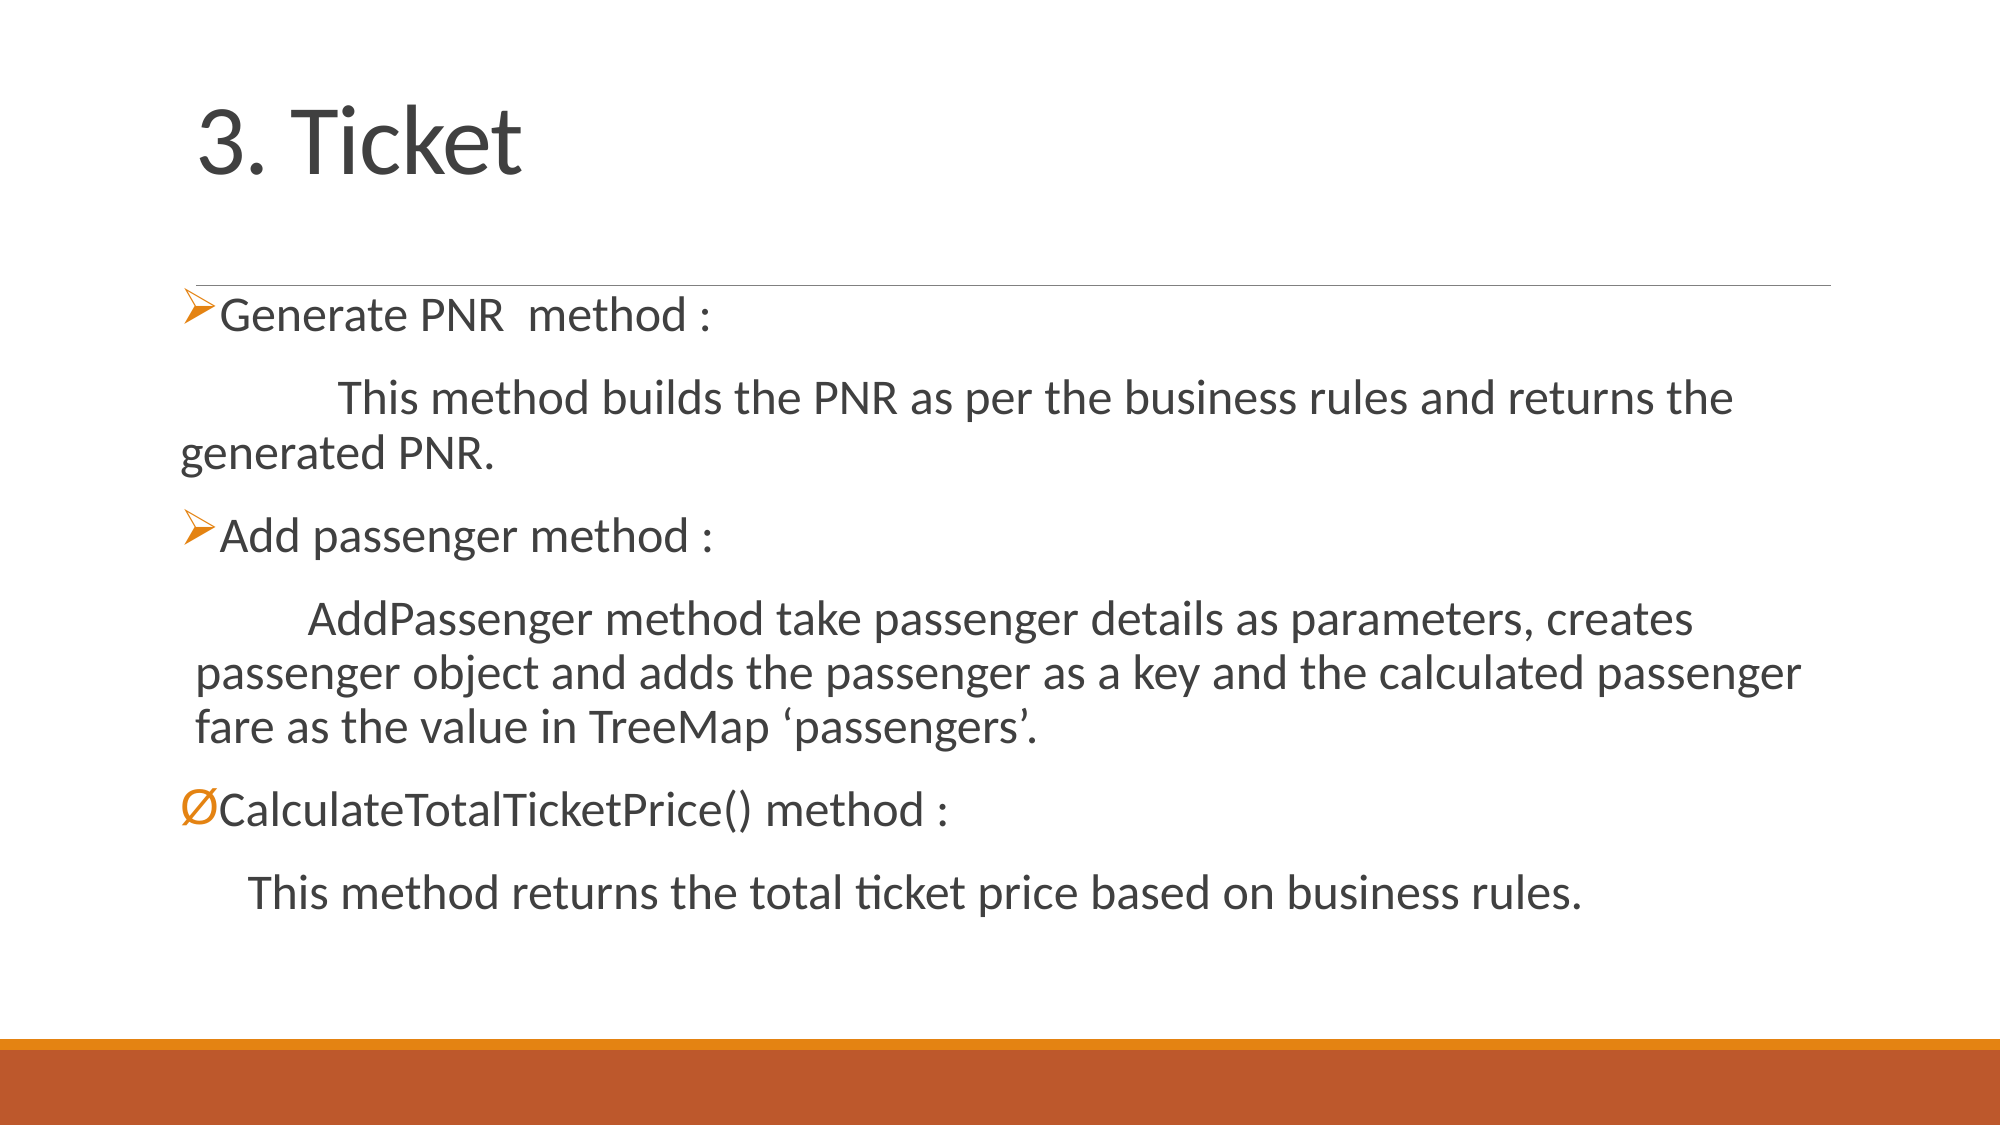

# 3. Ticket
Generate PNR  method :
              This method builds the PNR as per the business rules and returns the generated PNR.
Add passenger method :
          AddPassenger method take passenger details as parameters, creates passenger object and adds the passenger as a key and the calculated passenger fare as the value in TreeMap ‘passengers’.
CalculateTotalTicketPrice() method :
      This method returns the total ticket price based on business rules.